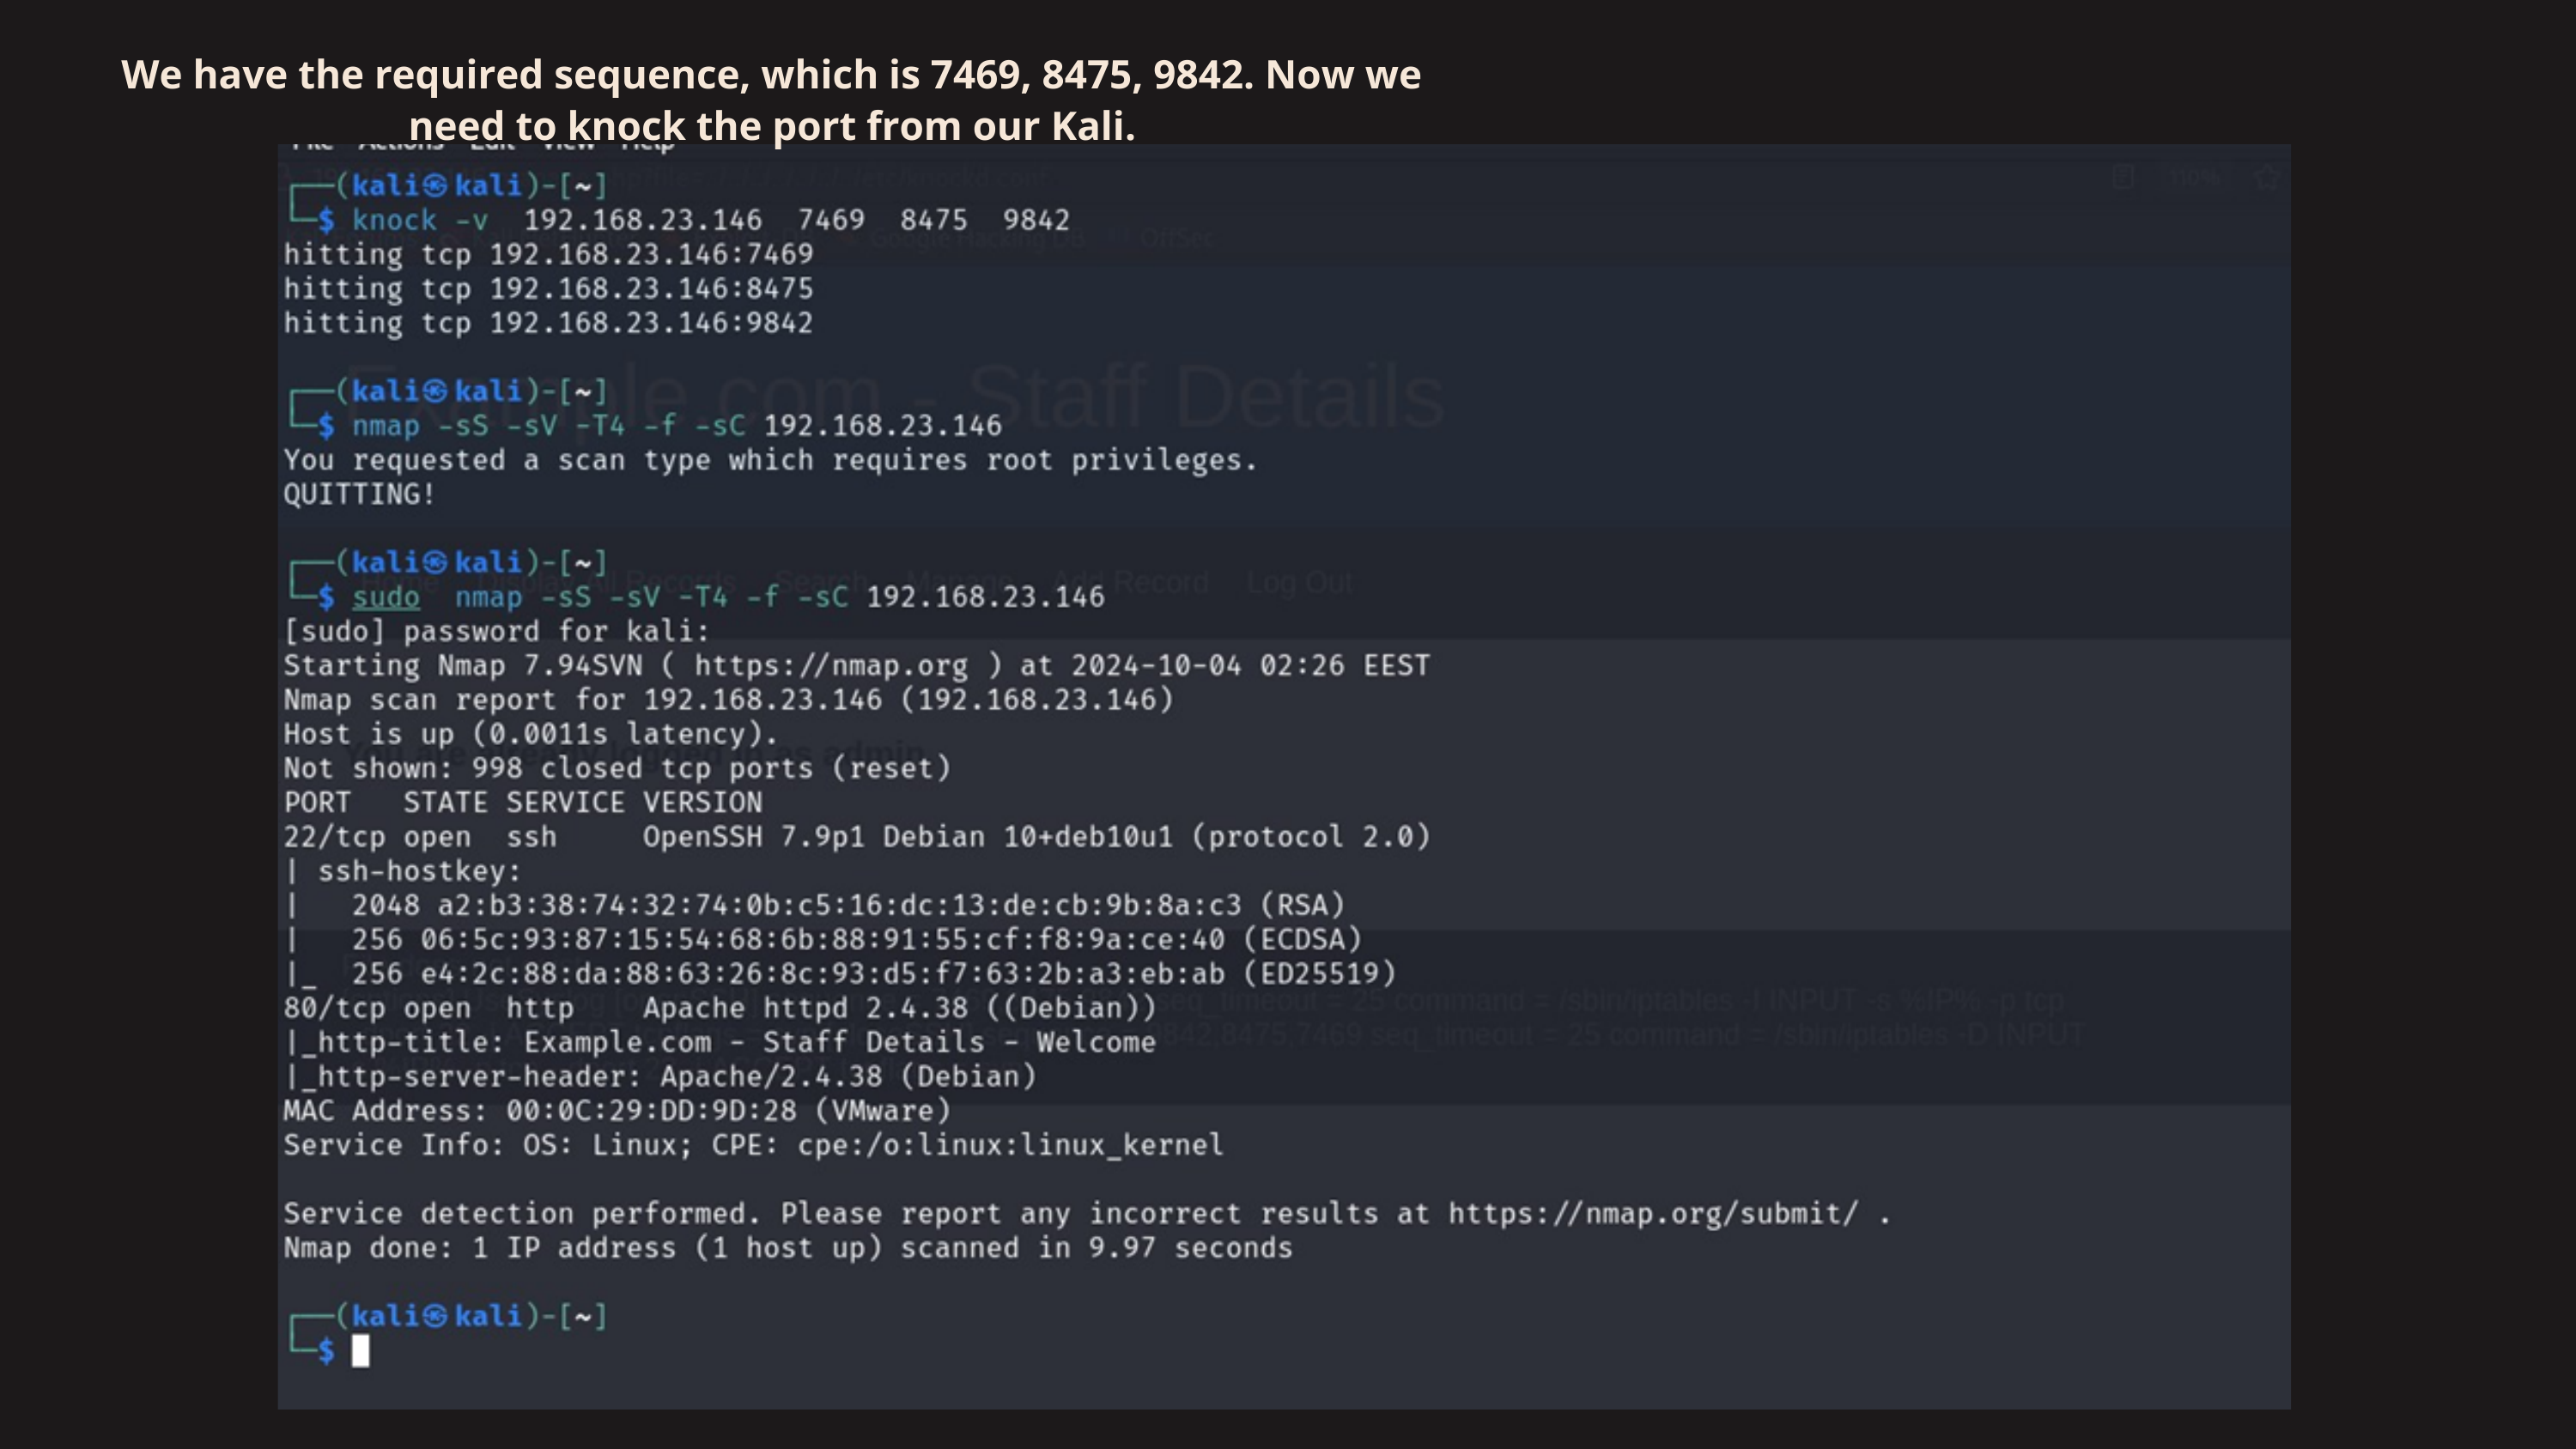

We have the required sequence, which is 7469, 8475, 9842. Now we need to knock the port from our Kali.